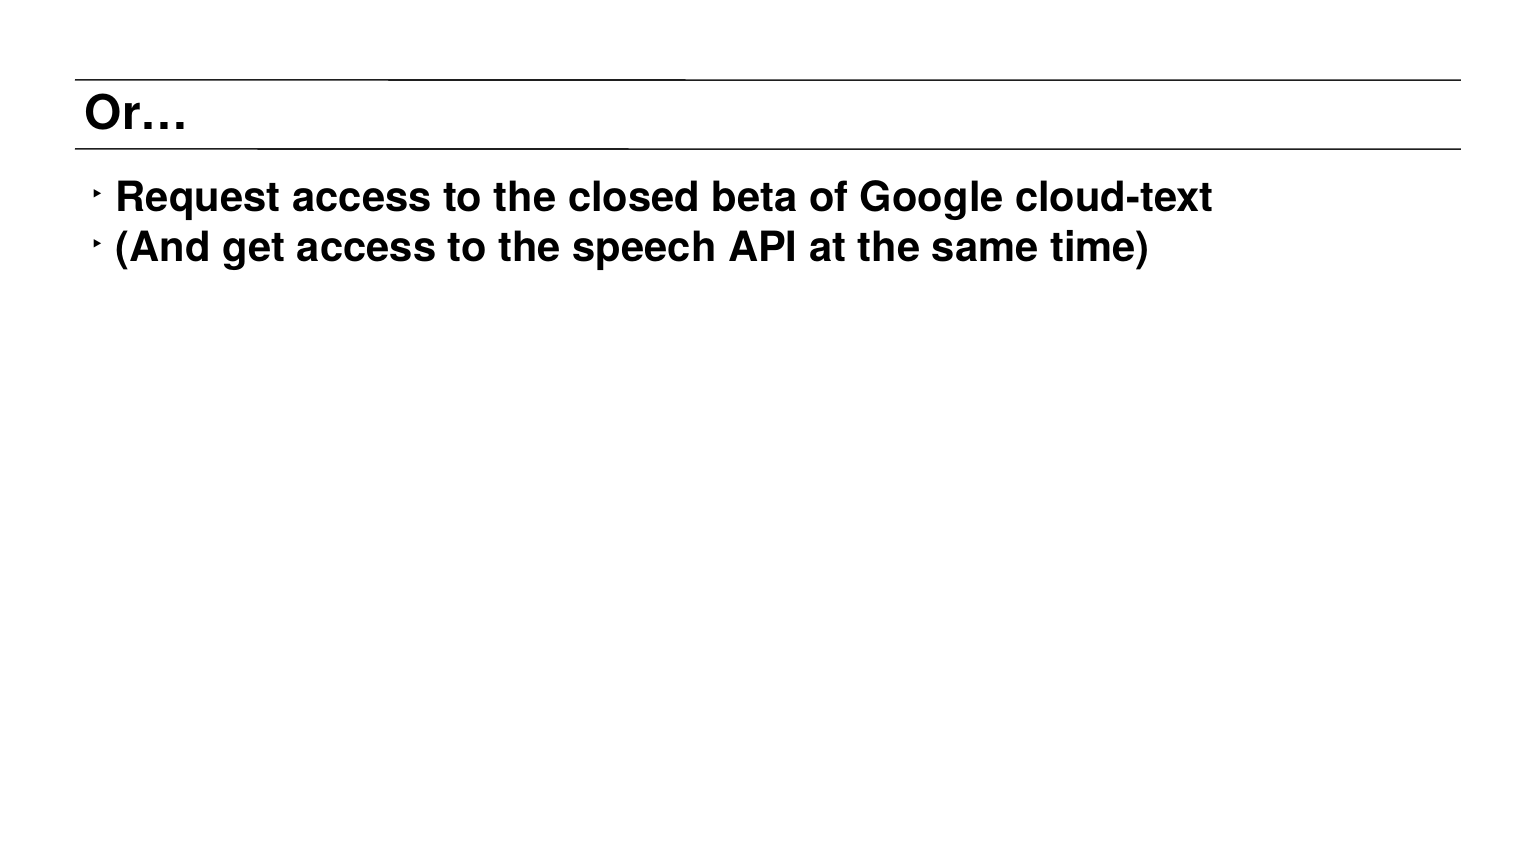

# Or…
Request access to the closed beta of Google cloud-text
(And get access to the speech API at the same time)